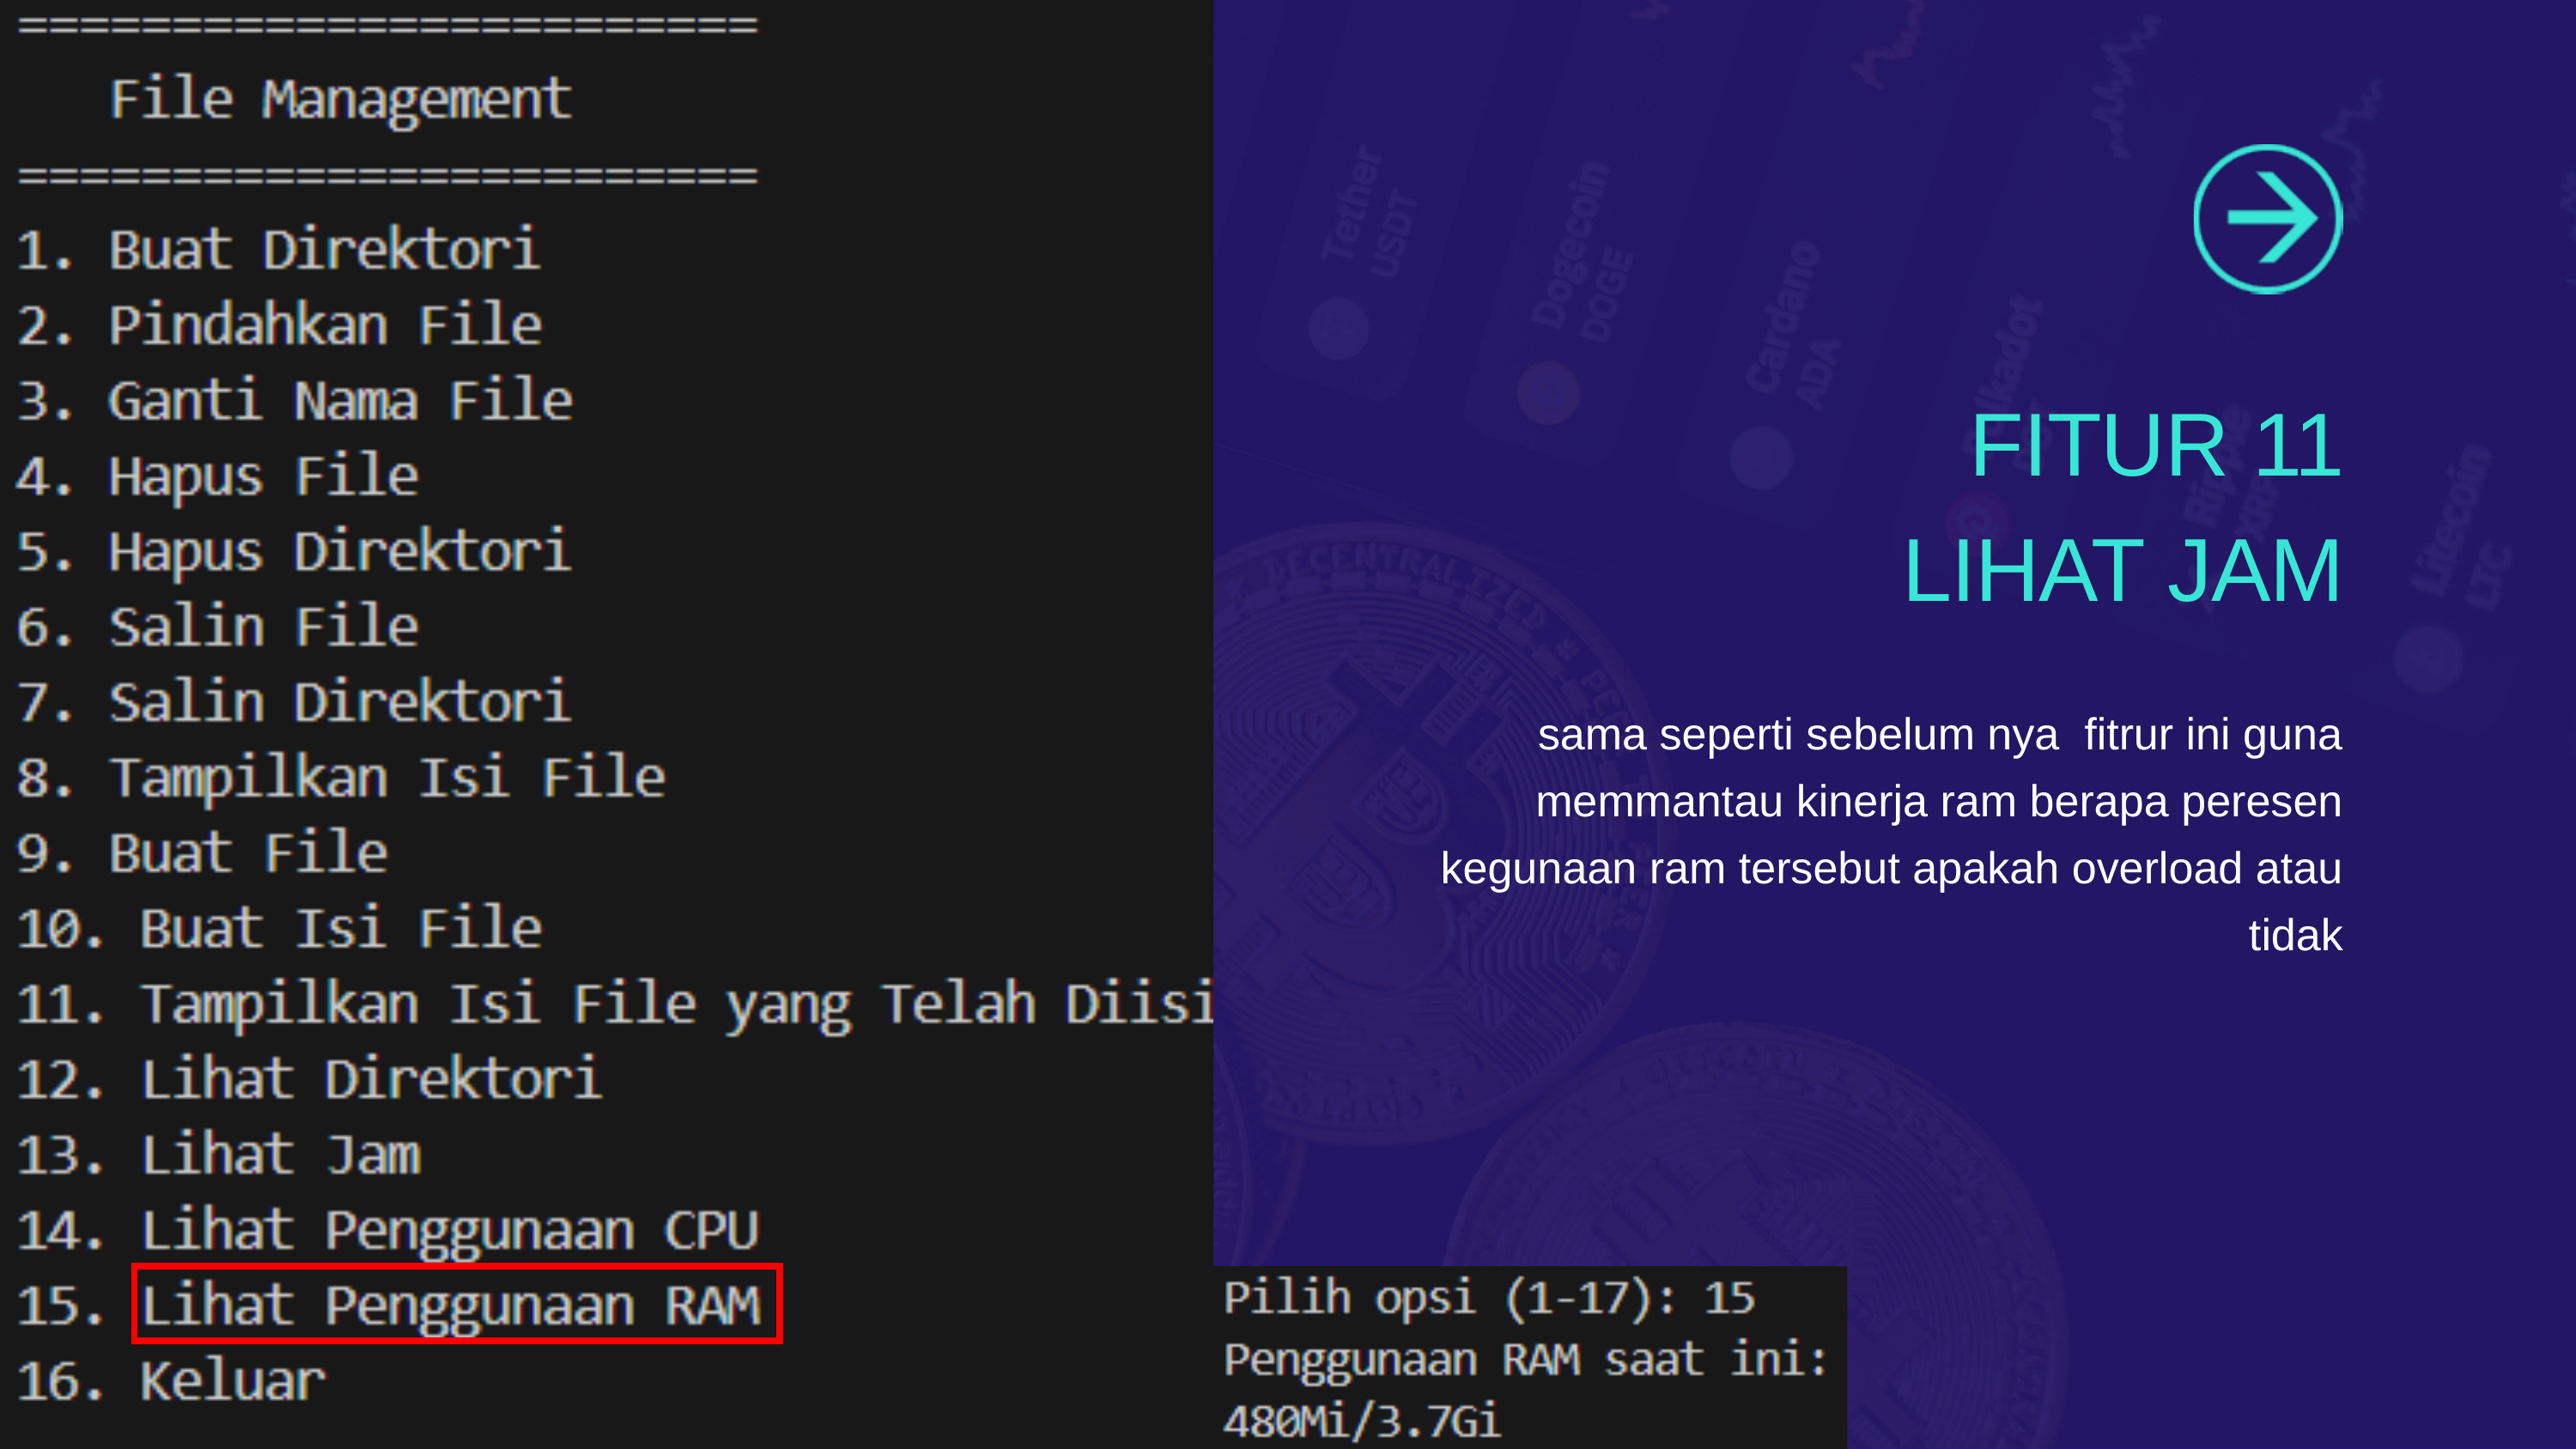

FITUR 11
LIHAT JAM
sama seperti sebelum nya  fitrur ini guna memmantau kinerja ram berapa peresen kegunaan ram tersebut apakah overload atau tidak